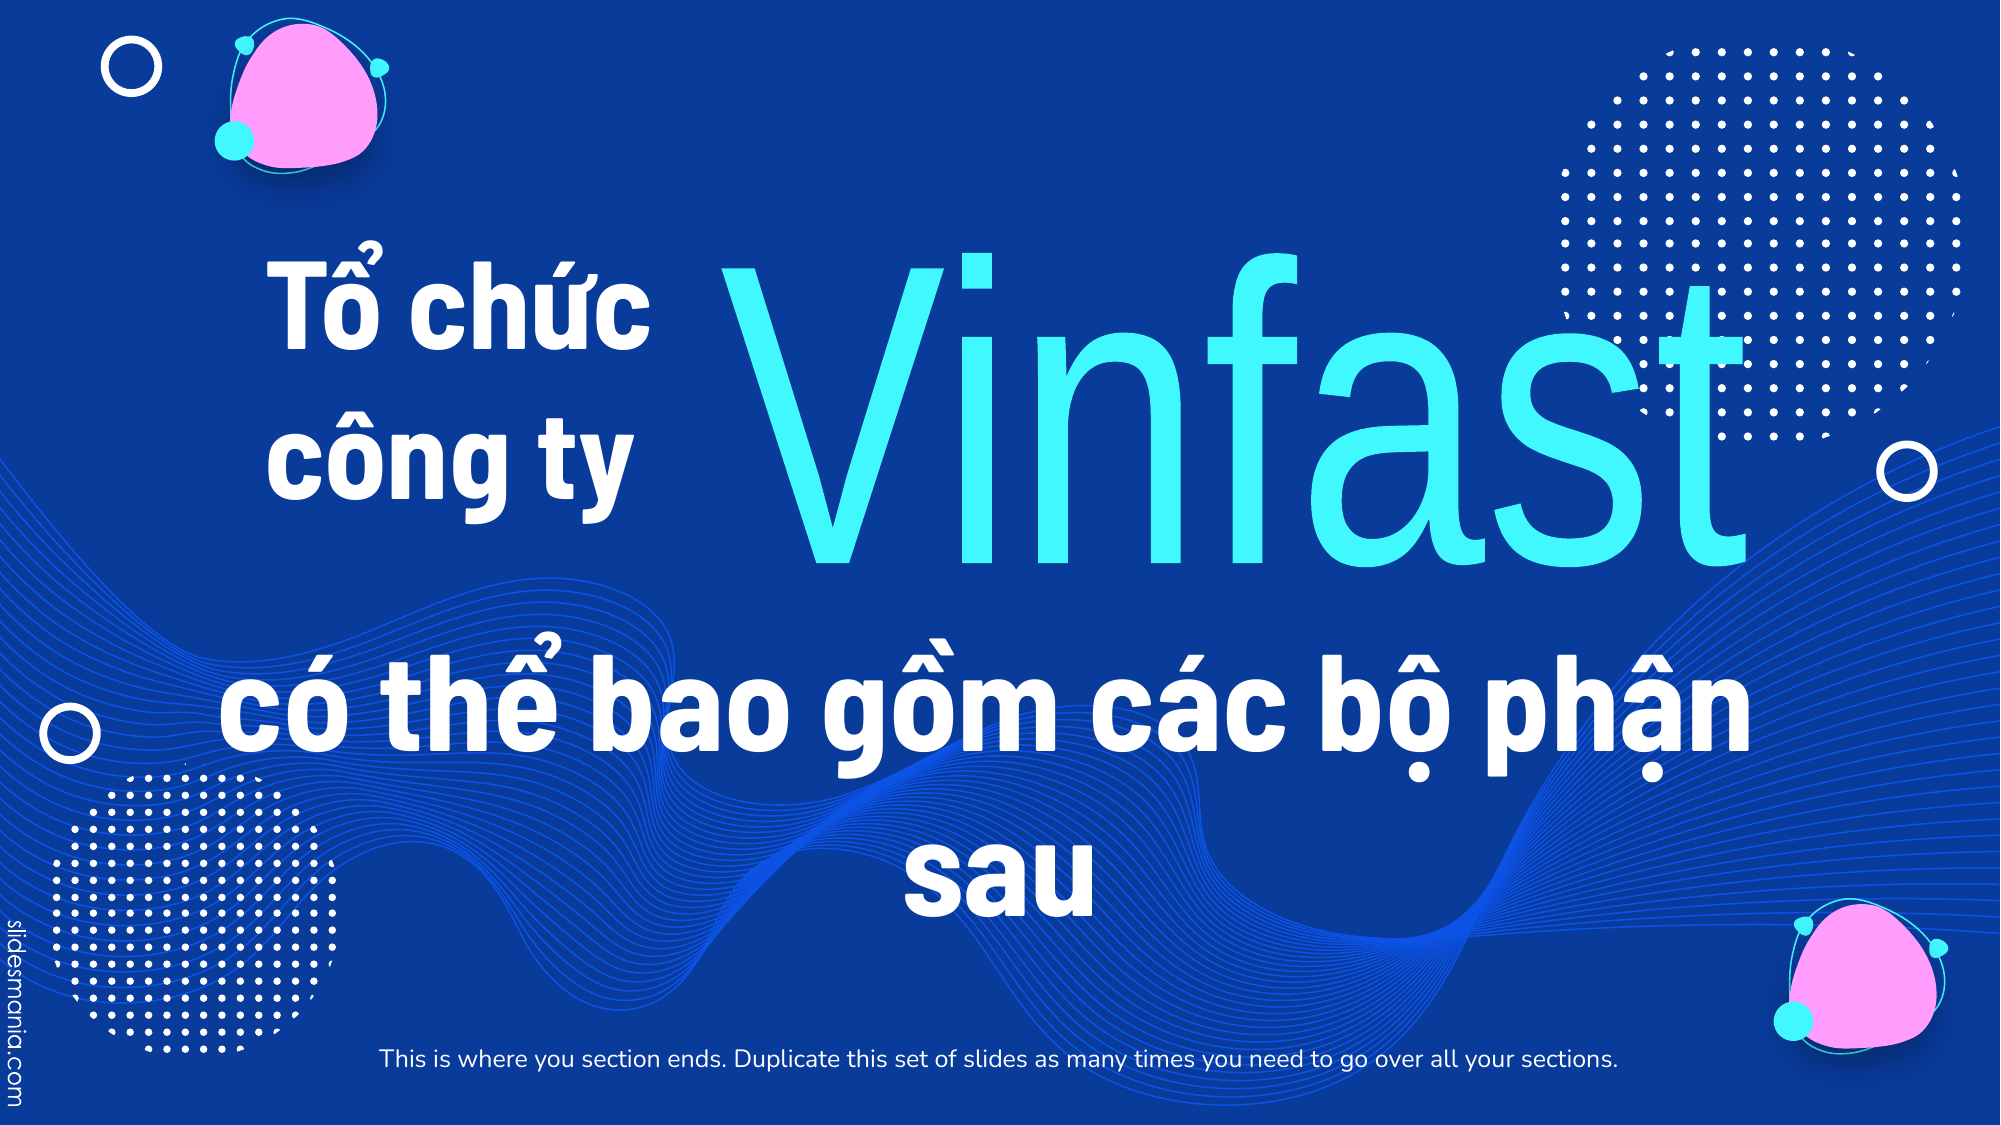

# Tổ chức công ty
Vinfast
có thể bao gồm các bộ phận  sau

This is where you section ends. Duplicate this set of slides as many times you need to go over all your sections.